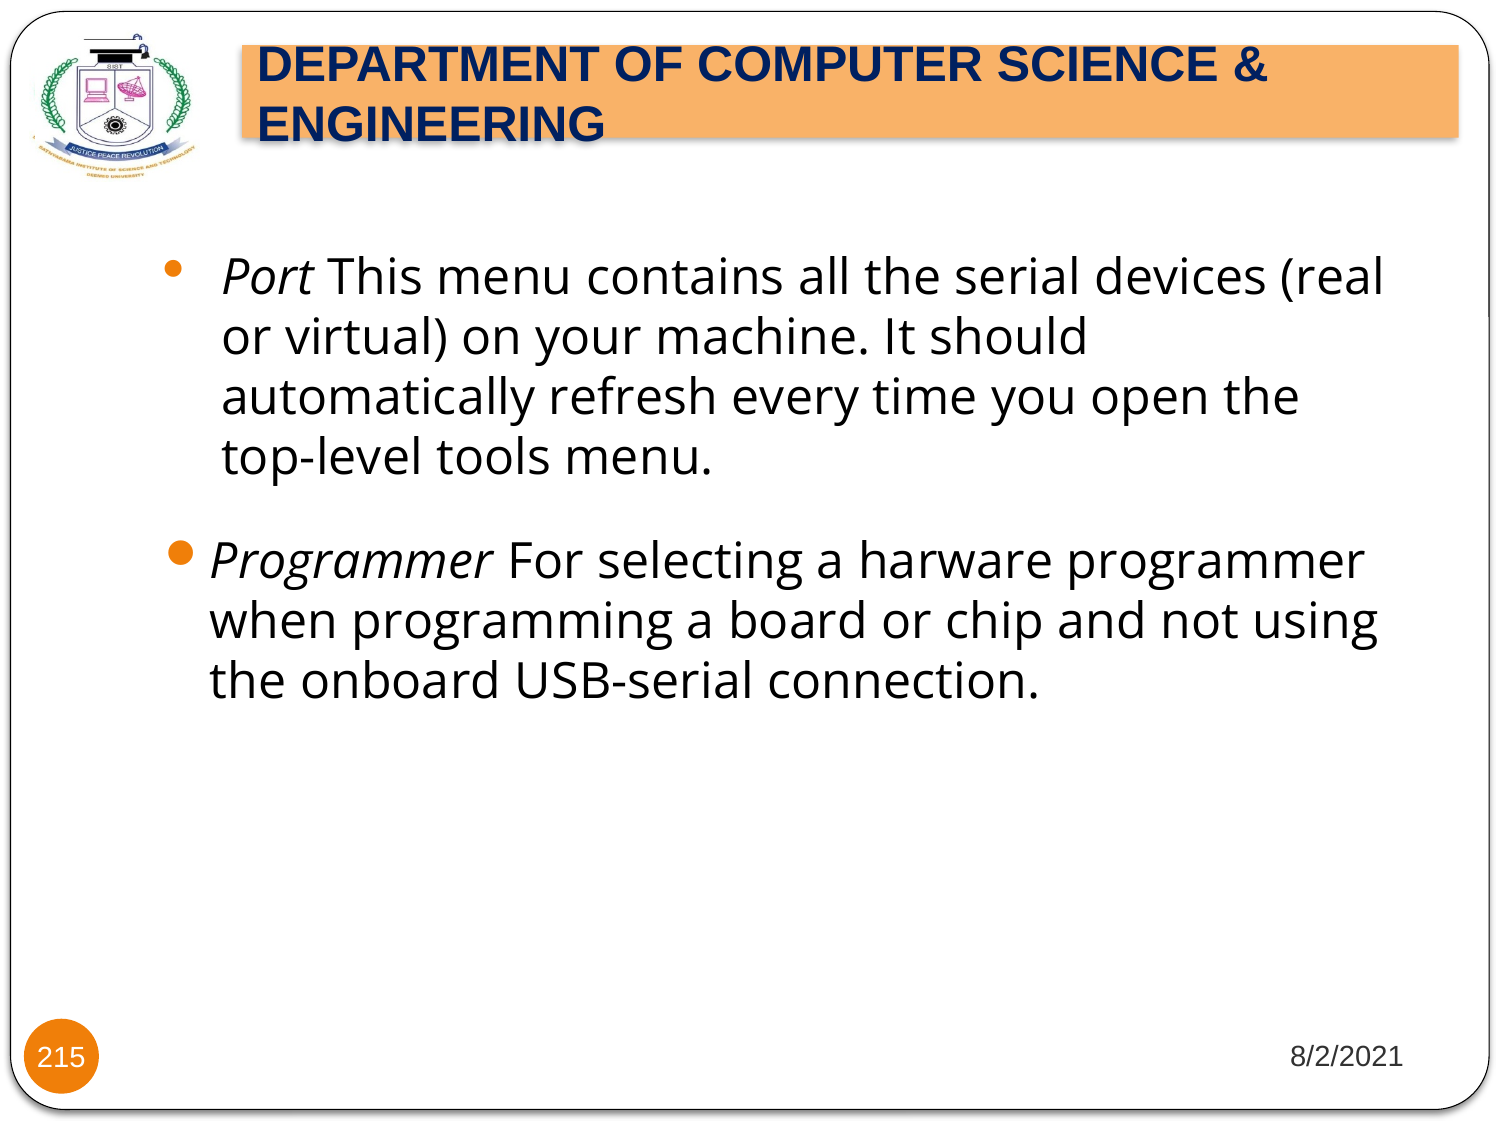

Port This menu contains all the serial devices (real or virtual) on your machine. It should automatically refresh every time you open the top-level tools menu.
Programmer For selecting a harware programmer when programming a board or chip and not using the onboard USB-serial connection.
8/2/2021
215